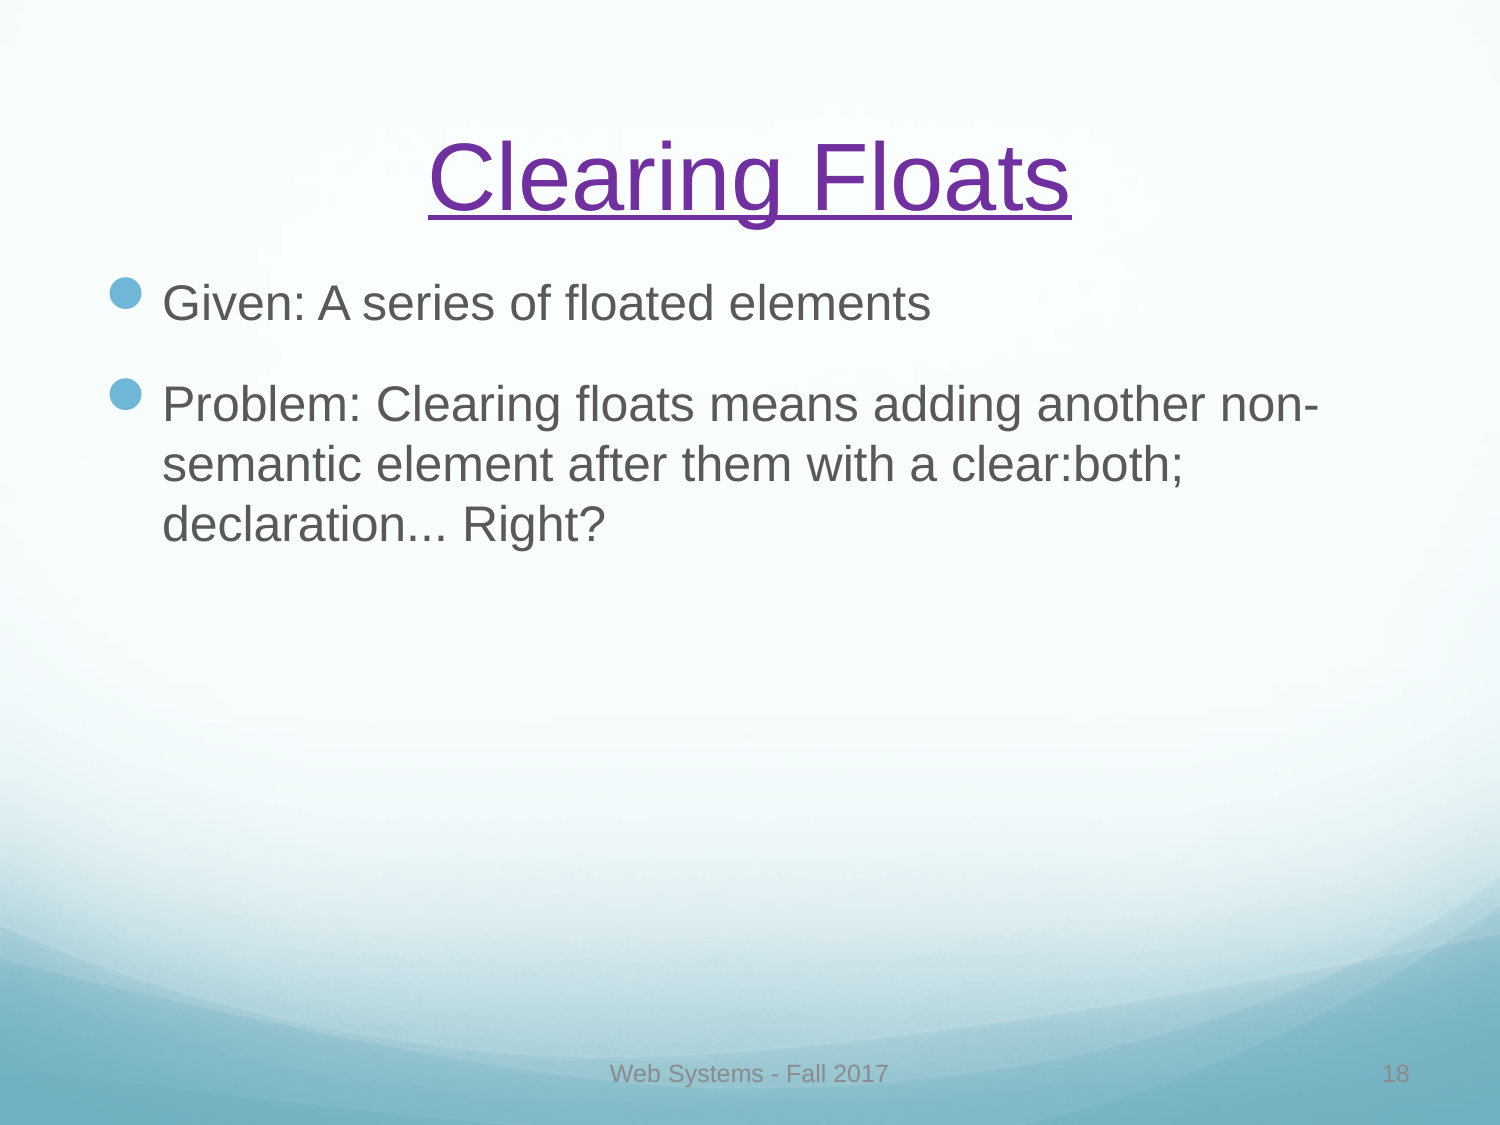

# Clearing Floats
Given: A series of floated elements
Problem: Clearing floats means adding another non-semantic element after them with a clear:both; declaration... Right?

Web Systems - Fall 2017
18